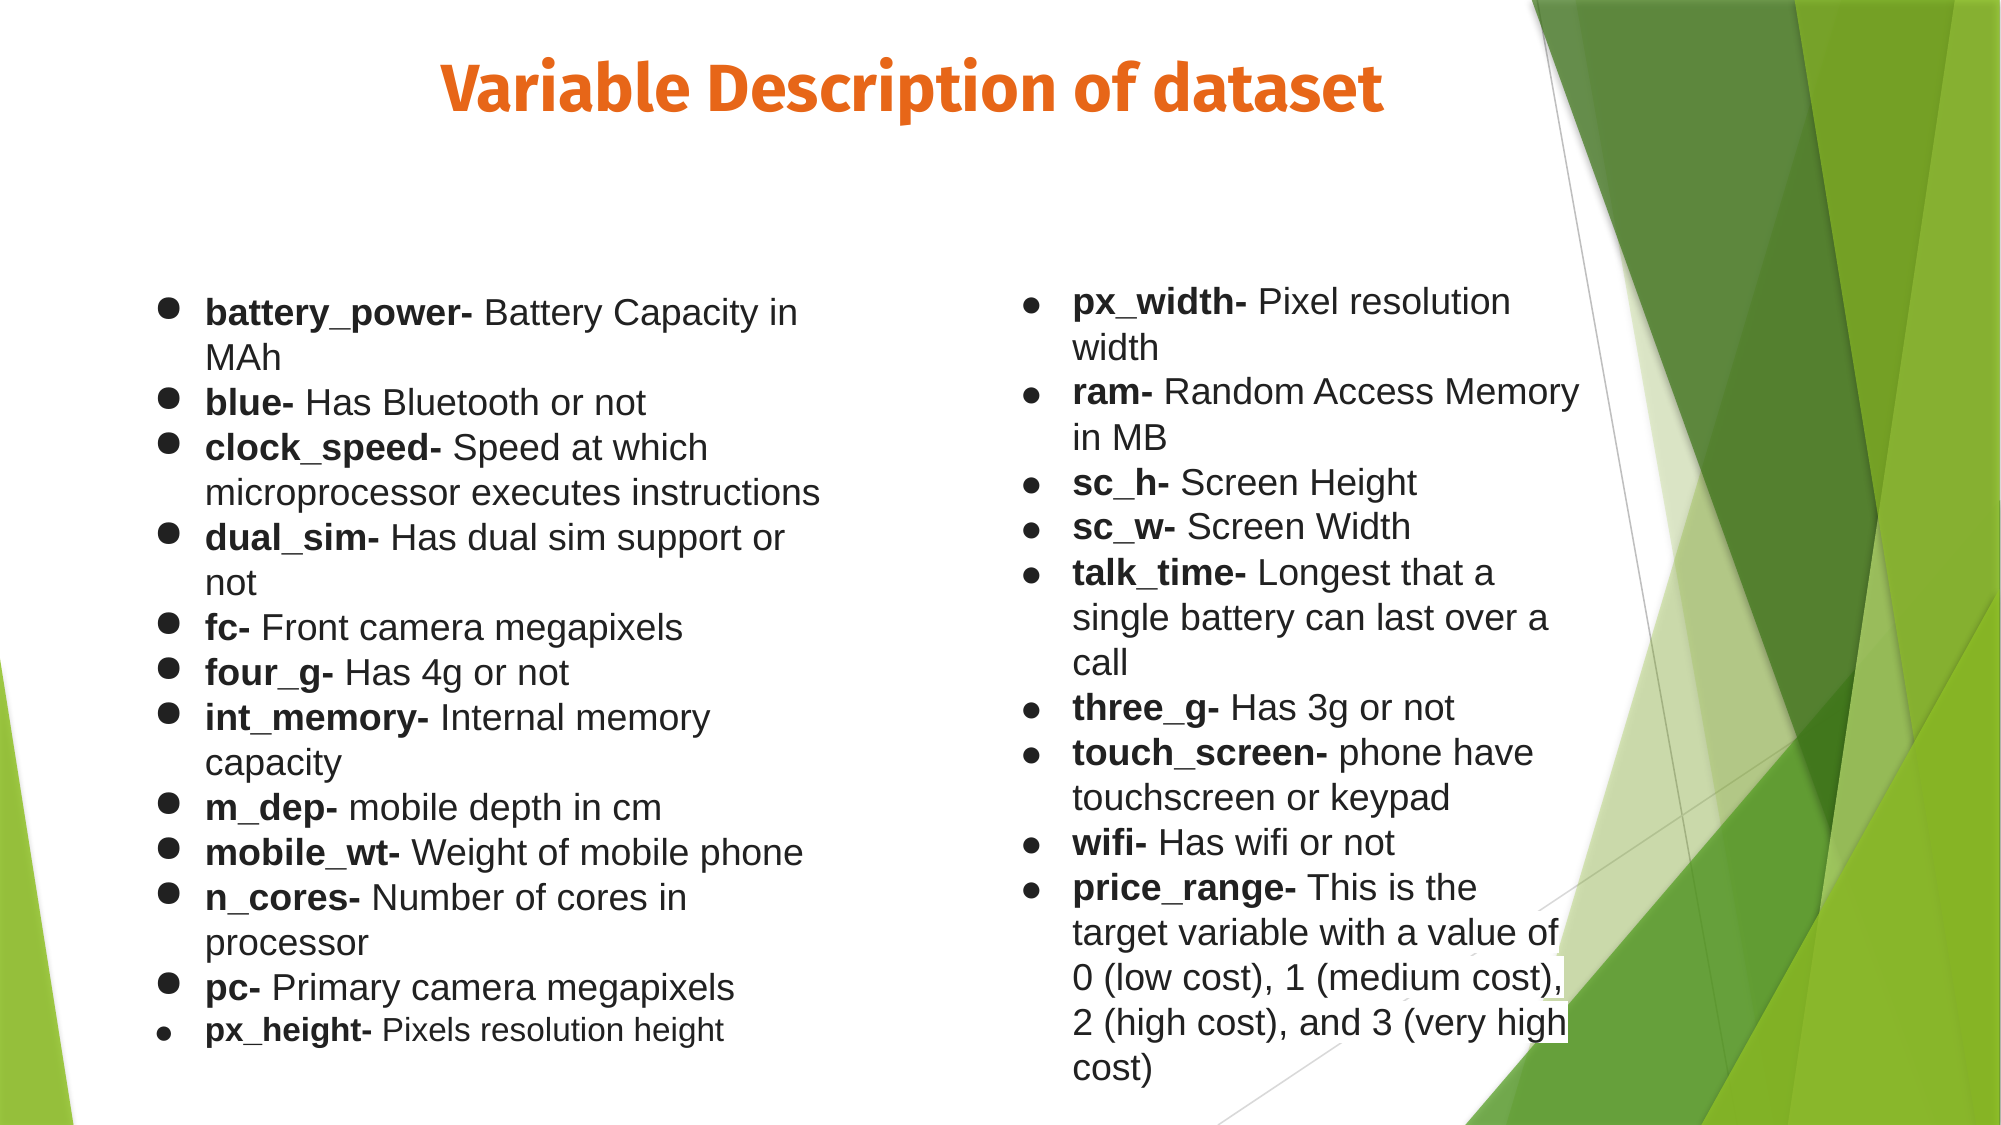

Variable Description of dataset
battery_power- Battery Capacity in MAh
blue- Has Bluetooth or not
clock_speed- Speed at which microprocessor executes instructions
dual_sim- Has dual sim support or not
fc- Front camera megapixels
four_g- Has 4g or not
int_memory- Internal memory capacity
m_dep- mobile depth in cm
mobile_wt- Weight of mobile phone
n_cores- Number of cores in processor
pc- Primary camera megapixels
px_height- Pixels resolution height

px_width- Pixel resolution width
ram- Random Access Memory in MB
sc_h- Screen Height
sc_w- Screen Width
talk_time- Longest that a single battery can last over a call
three_g- Has 3g or not
touch_screen- phone have touchscreen or keypad
wifi- Has wifi or not
price_range- This is the target variable with a value of 0 (low cost), 1 (medium cost), 2 (high cost), and 3 (very high cost)